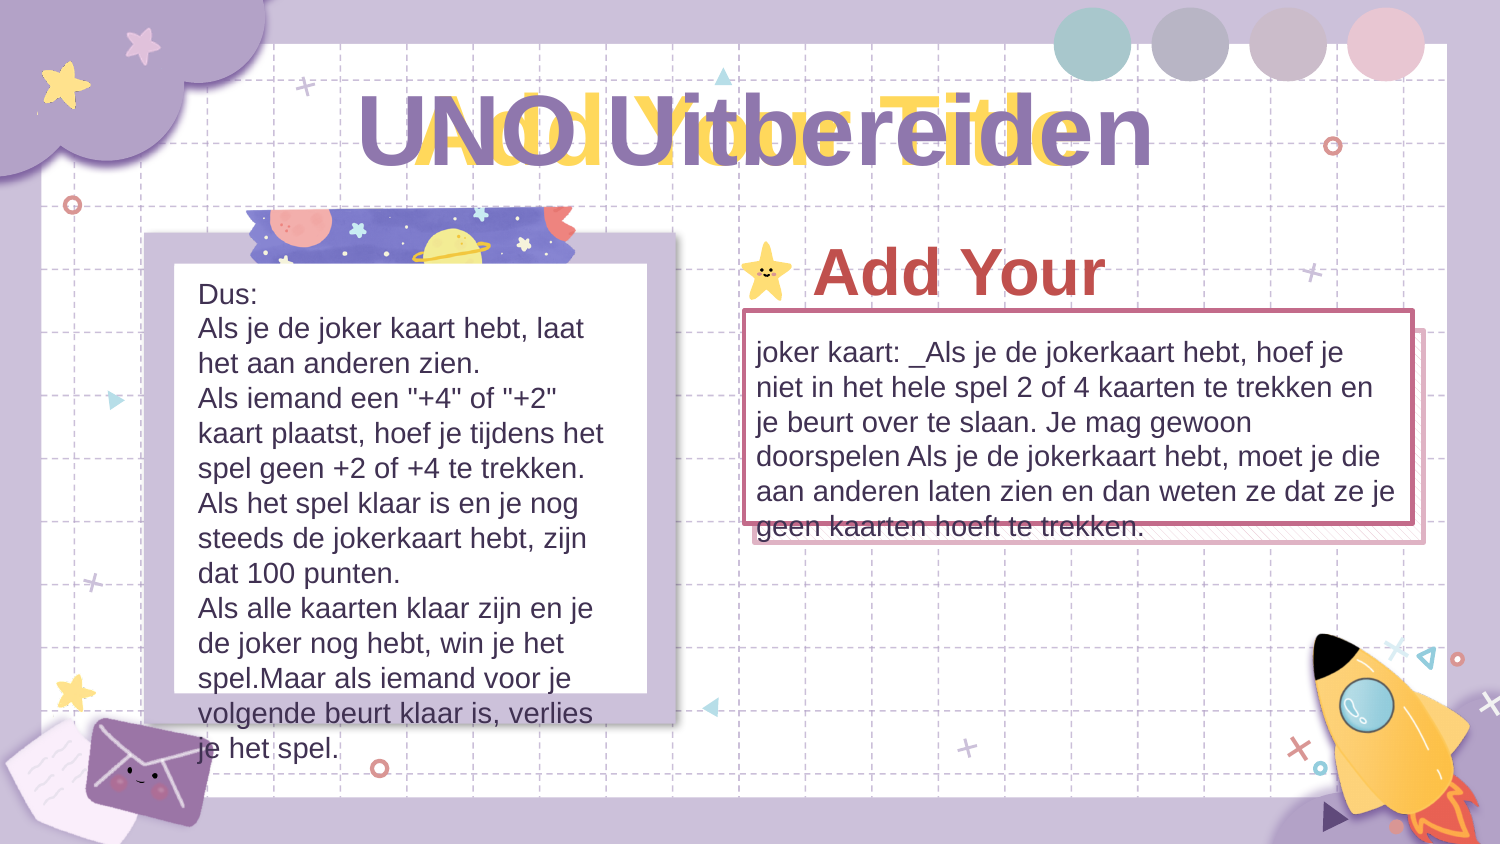

UNO Uitbereiden
Add Your Title
Add Your Title

Dus:
Als je de joker kaart hebt, laat het aan anderen zien.
Als iemand een "+4" of "+2" kaart plaatst, hoef je tijdens het spel geen +2 of +4 te trekken.
Als het spel klaar is en je nog steeds de jokerkaart hebt, zijn dat 100 punten.
Als alle kaarten klaar zijn en je de joker nog hebt, win je het spel.Maar als iemand voor je volgende beurt klaar is, verlies je het spel.

joker kaart: _Als je de jokerkaart hebt, hoef je niet in het hele spel 2 of 4 kaarten te trekken en je beurt over te slaan. Je mag gewoon doorspelen Als je de jokerkaart hebt, moet je die aan anderen laten zien en dan weten ze dat ze je geen kaarten hoeft te trekken.